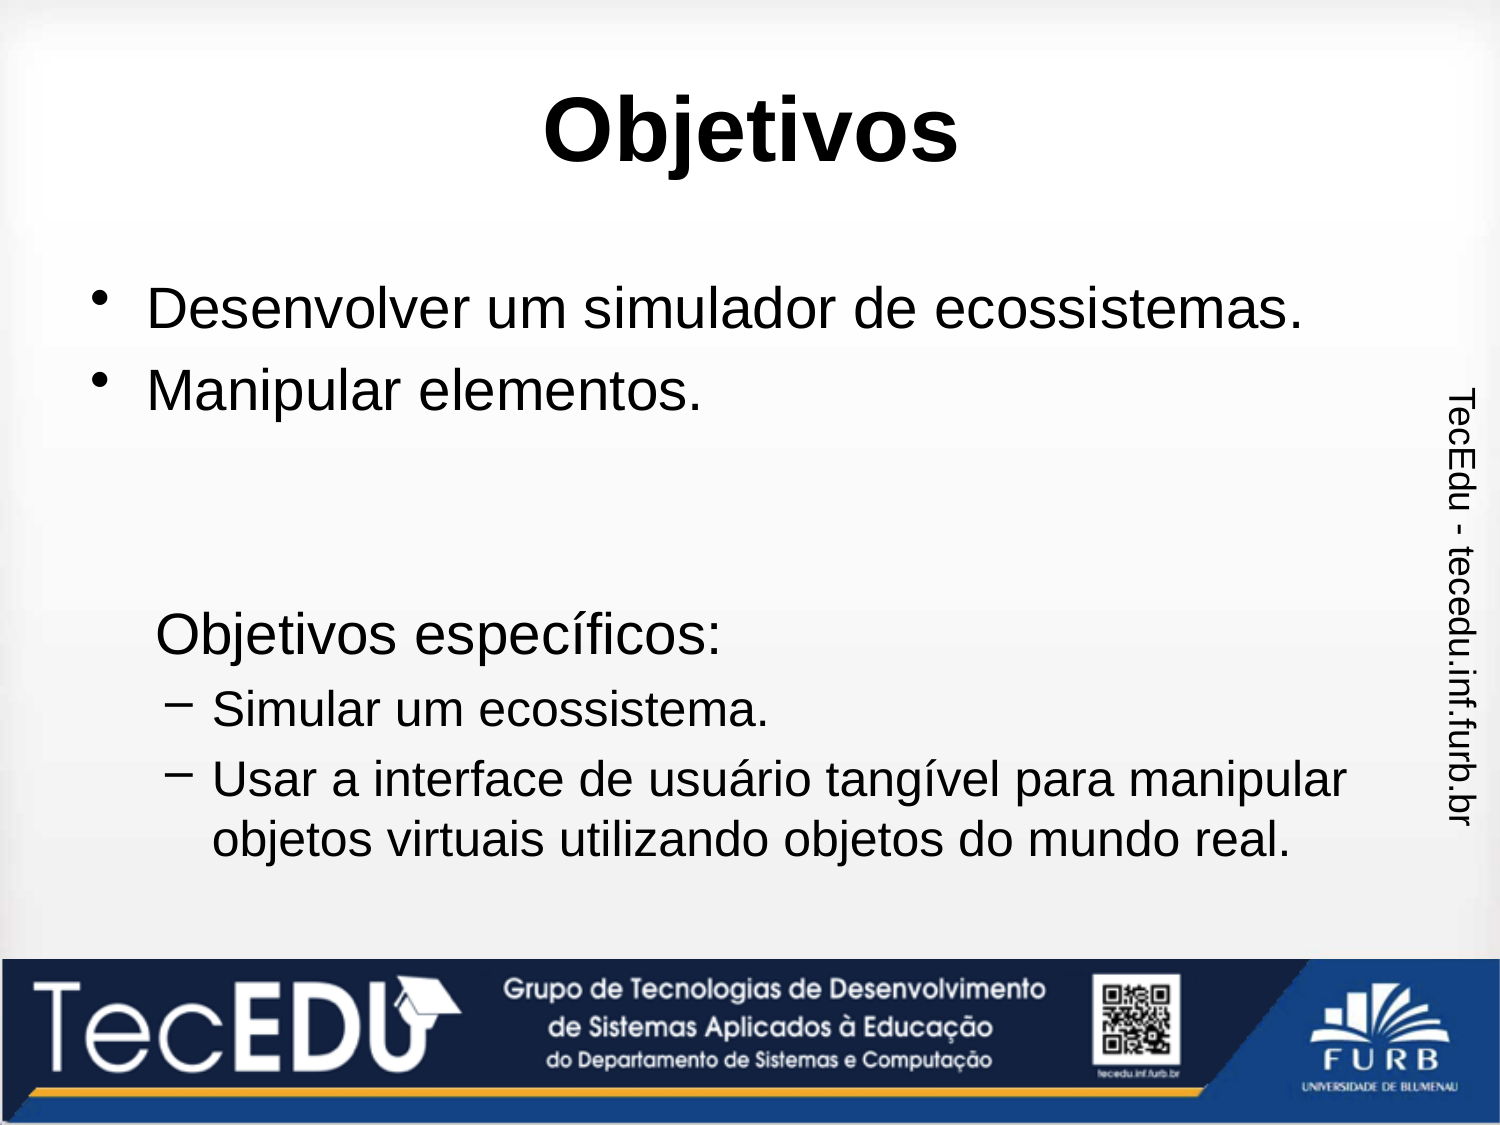

# Objetivos
Desenvolver um simulador de ecossistemas.
Manipular elementos.

    Objetivos específicos:
Simular um ecossistema.
Usar a interface de usuário tangível para manipular objetos virtuais utilizando objetos do mundo real.